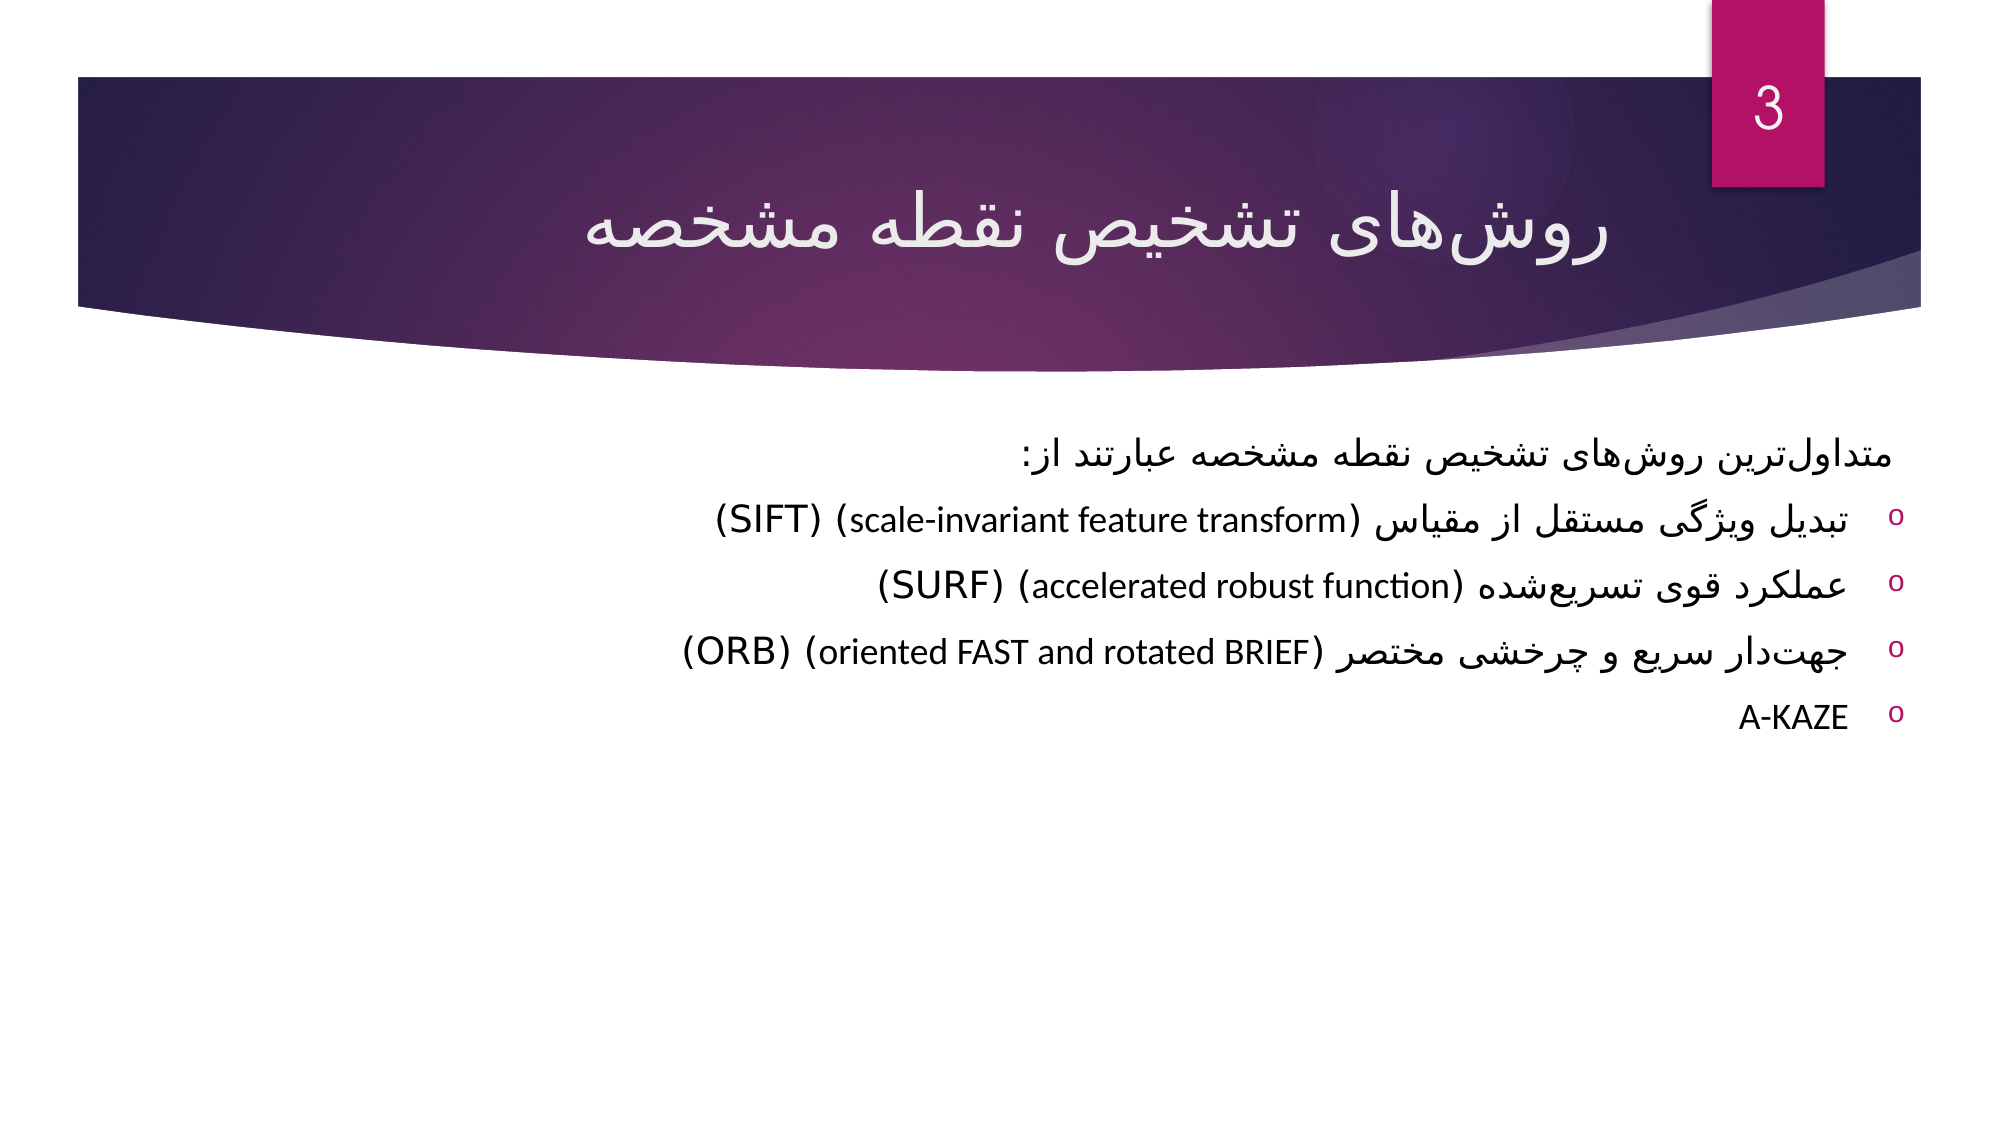

3
# روش‌های تشخیص نقطه مشخصه
 متداول‌ترین روش‌های تشخیص نقطه مشخصه عبارتند از:
تبدیل ویژگی مستقل از مقیاس (scale-invariant feature transform) (SIFT)
عملکرد قوی تسریع‌شده (accelerated robust function) (SURF)
جهت‌دار سریع و چرخشی مختصر (oriented FAST and rotated BRIEF) (ORB)
A-KAZE